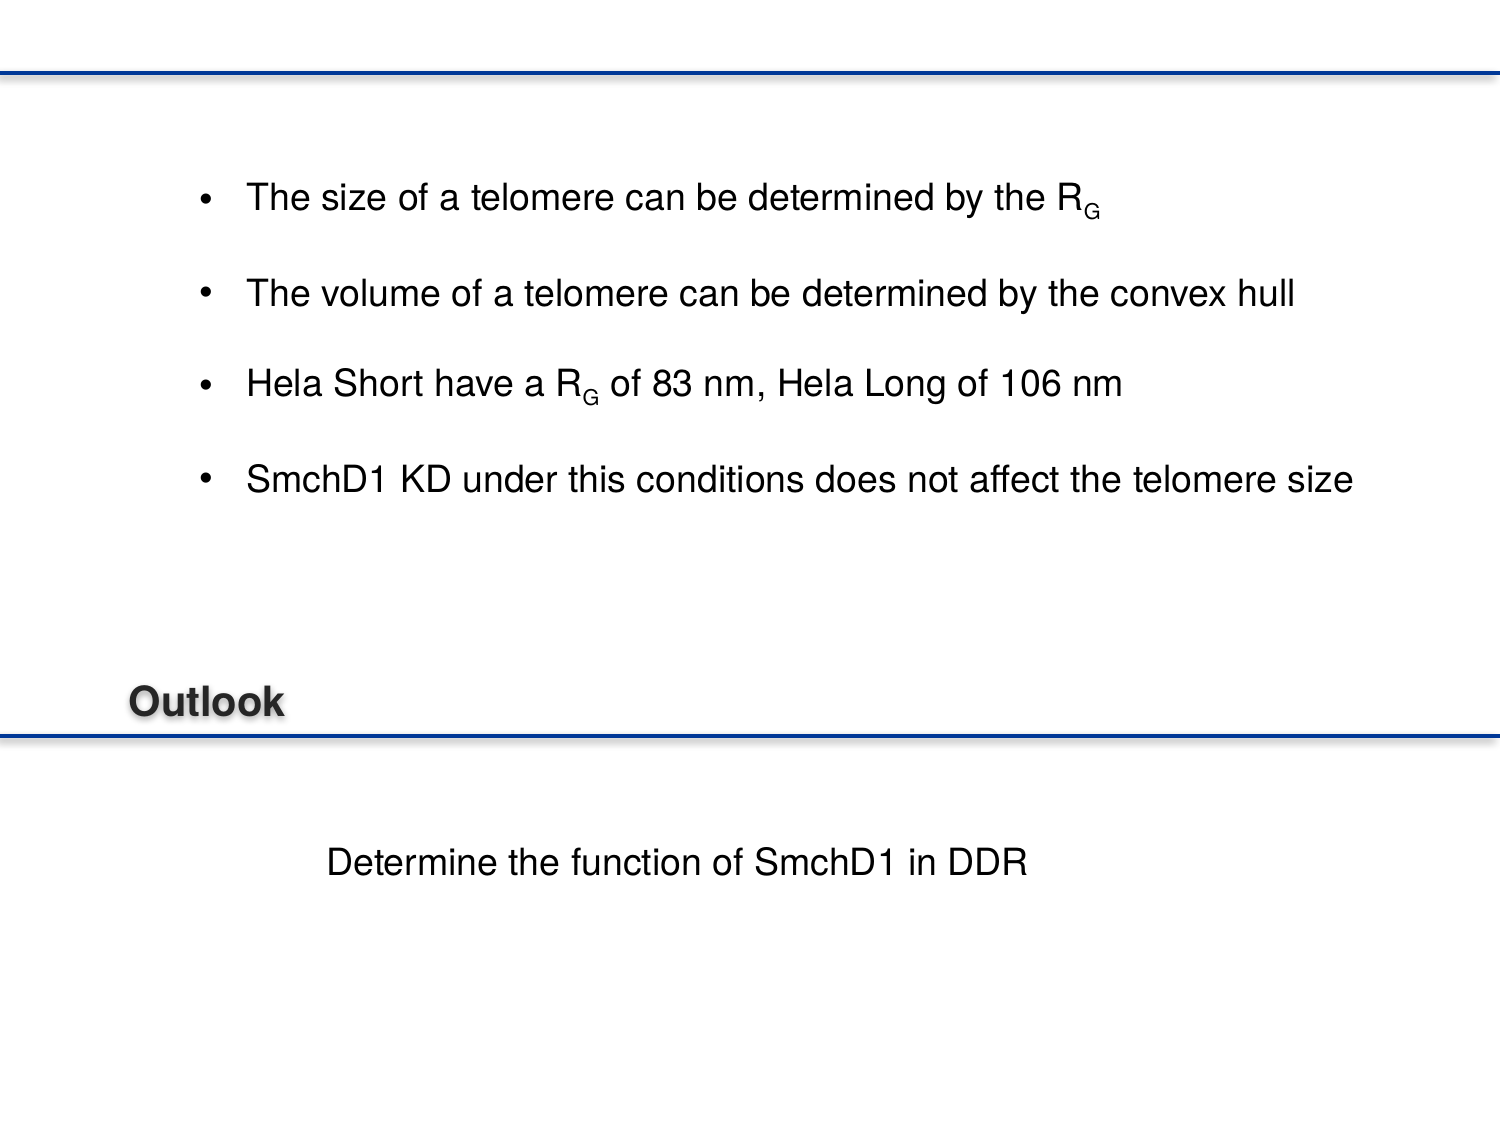

Facts
The size of a telomere can be determined by the RG

The volume of a telomere can be determined by the convex hull

Hela Short have a RG of 83 nm, Hela Long of 106 nm

SmchD1 KD under this conditions does not affect the telomere size
	Outlook
Determine the function of SmchD1 in DDR